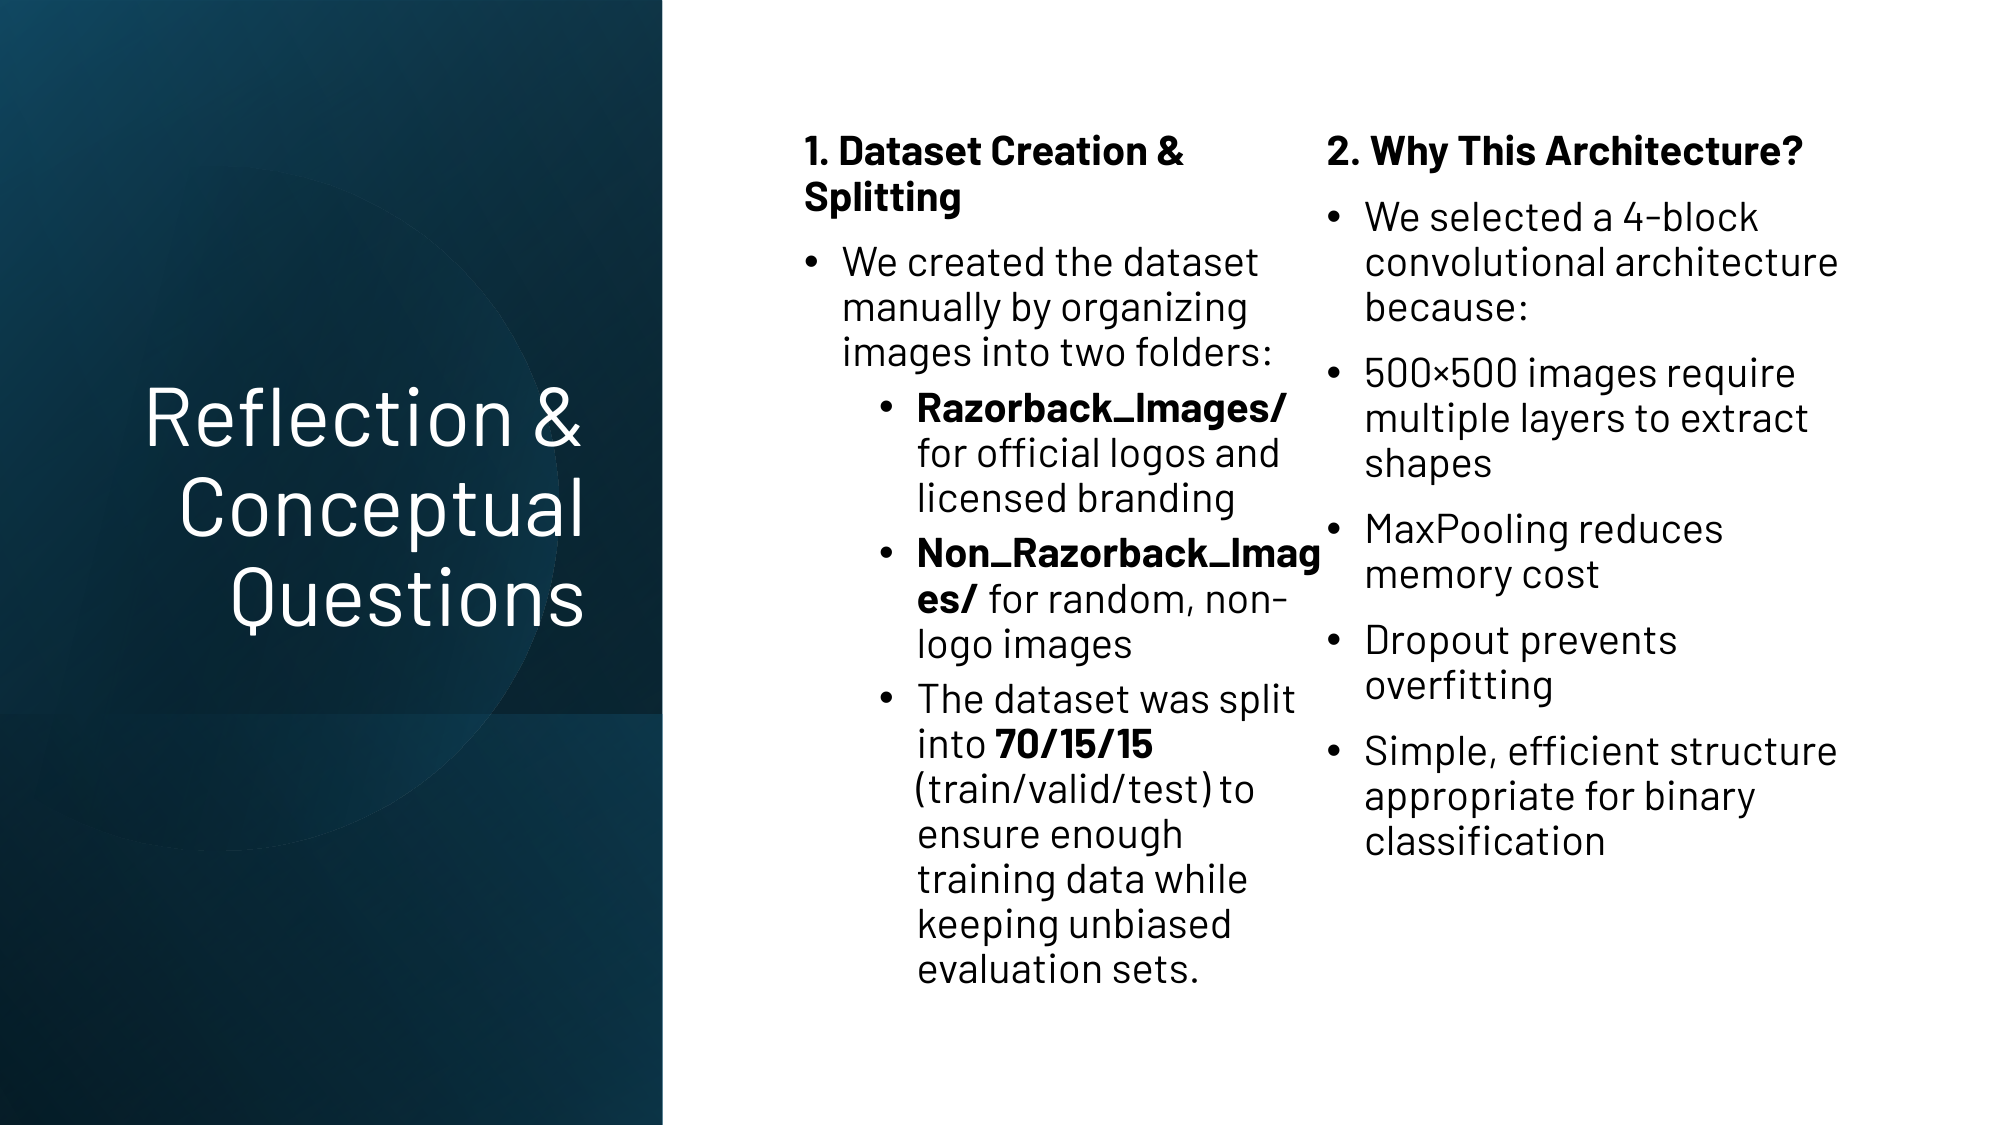

# Reflection & Conceptual Questions
1. Dataset Creation & Splitting
We created the dataset manually by organizing images into two folders:
Razorback_Images/ for official logos and licensed branding
Non_Razorback_Images/ for random, non-logo images
The dataset was split into 70/15/15 (train/valid/test) to ensure enough training data while keeping unbiased evaluation sets.
2. Why This Architecture?
We selected a 4-block convolutional architecture because:
500×500 images require multiple layers to extract shapes
MaxPooling reduces memory cost
Dropout prevents overfitting
Simple, efficient structure appropriate for binary classification